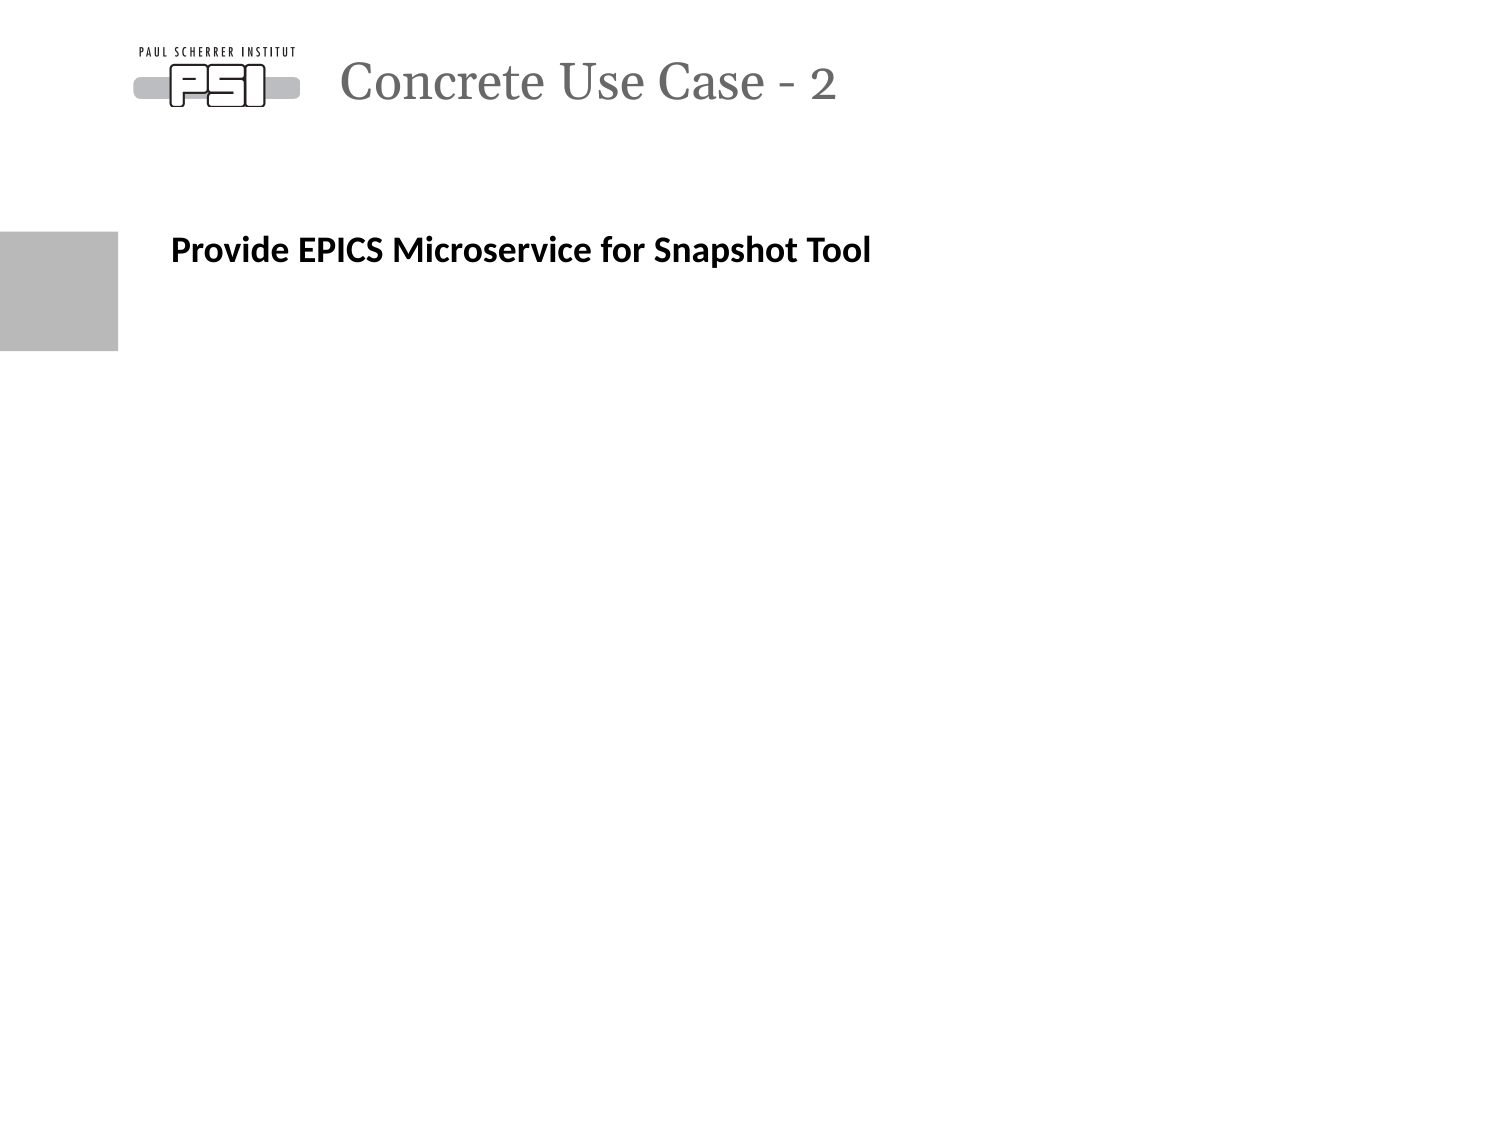

# Concrete Use Case - 2
Provide EPICS Microservice for Snapshot Tool